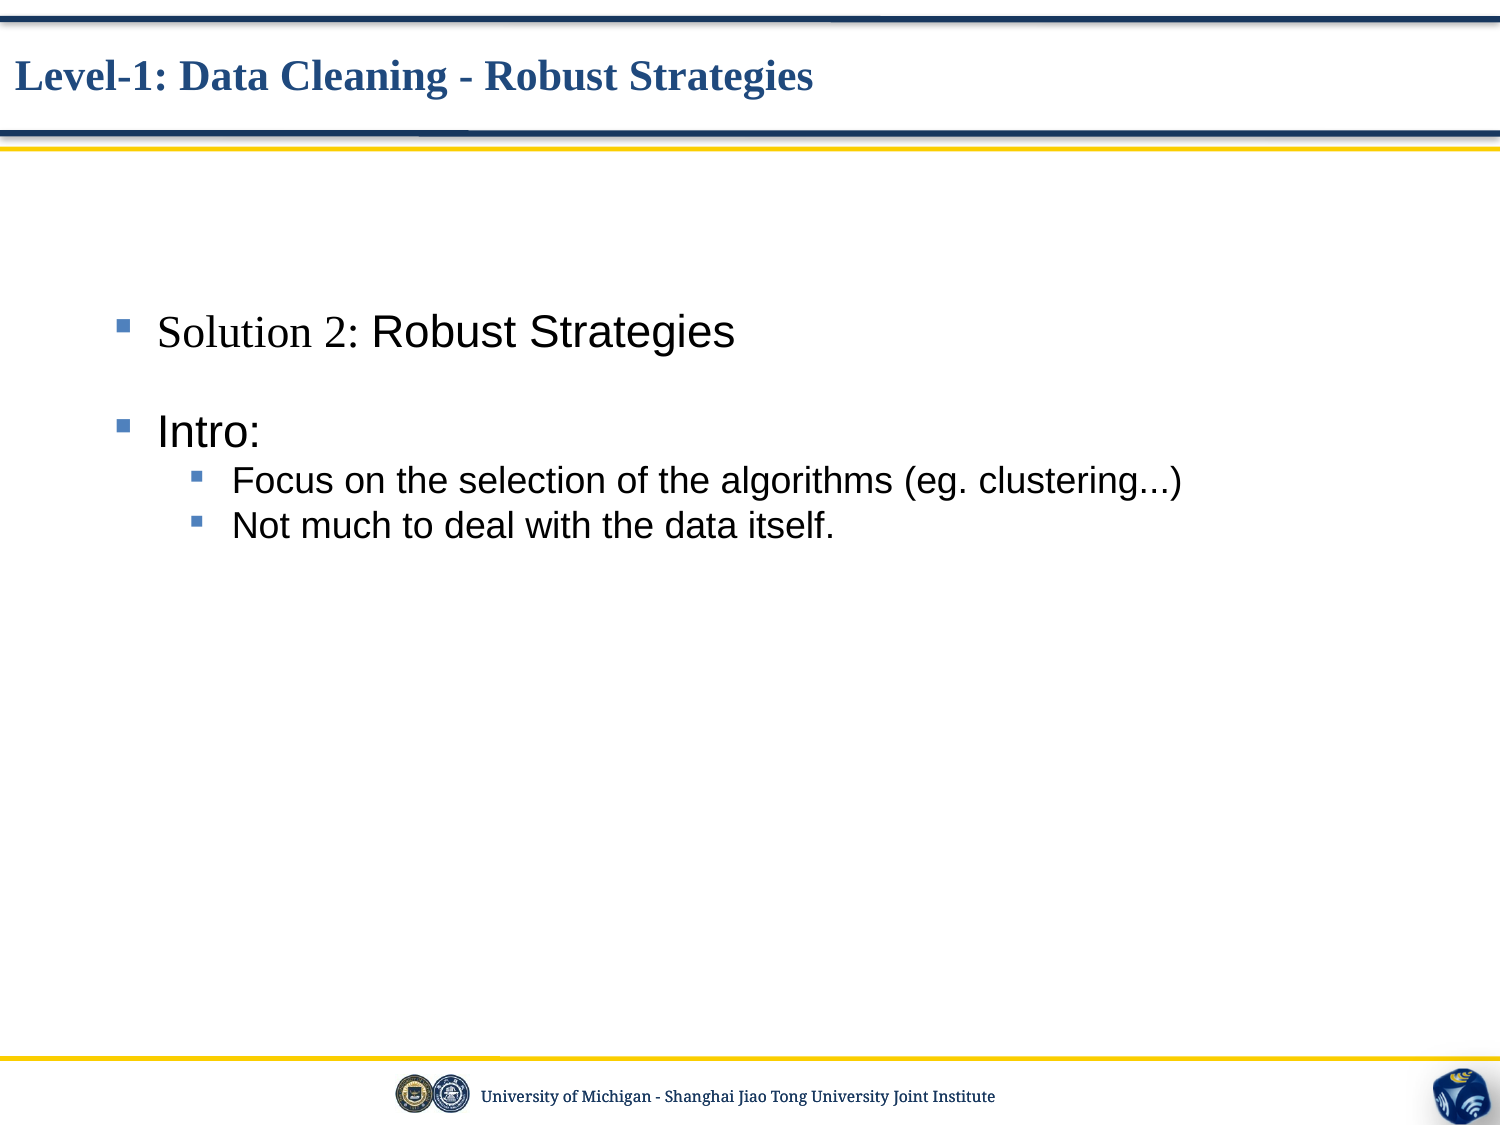

Level-1: Data Cleaning - Robust Strategies
Solution 2: Robust Strategies

Intro:
Focus on the selection of the algorithms (eg. clustering...)
Not much to deal with the data itself.